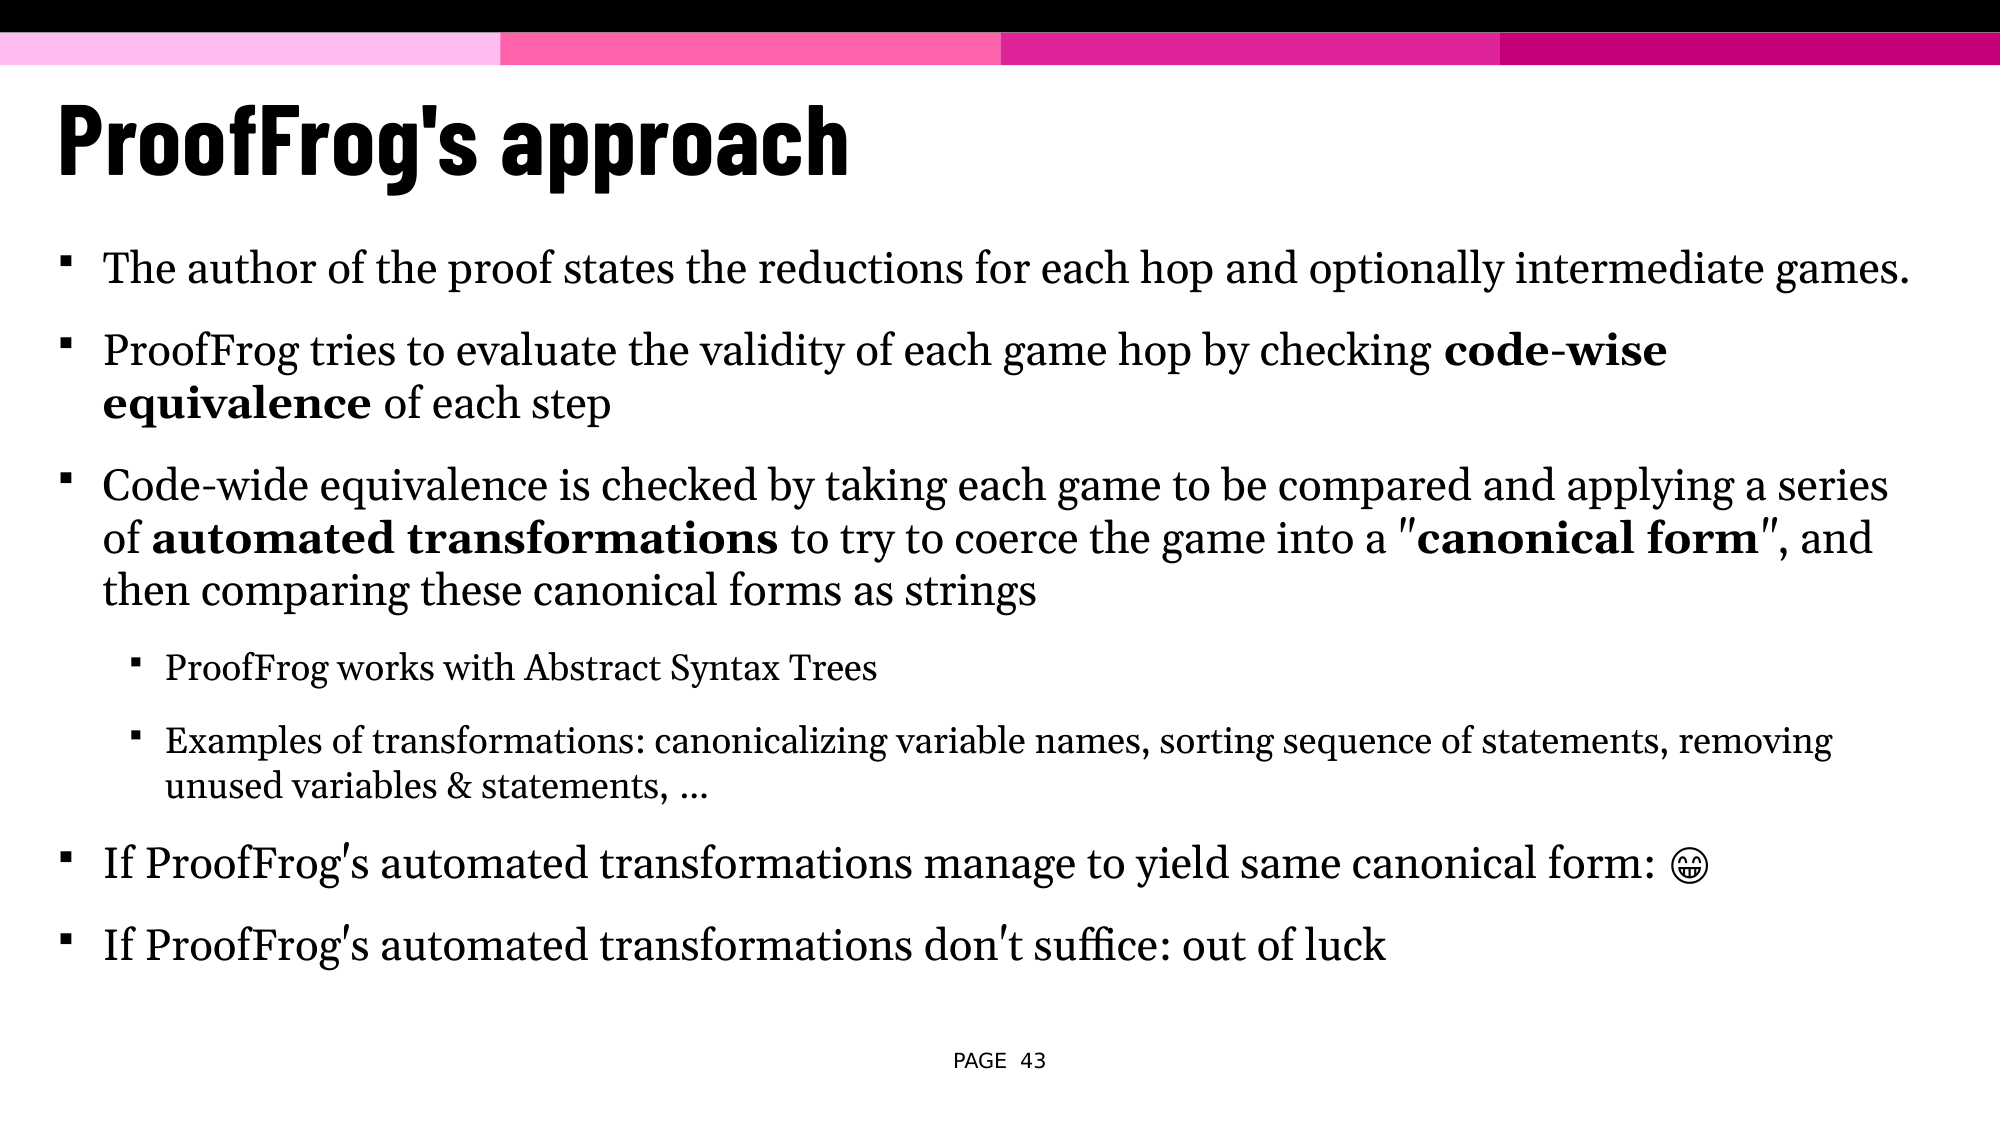

# ProofFrog's approach
The author of the proof states the reductions for each hop and optionally intermediate games.
ProofFrog tries to evaluate the validity of each game hop by checking code-wise equivalence of each step
Code-wide equivalence is checked by taking each game to be compared and applying a series of automated transformations to try to coerce the game into a "canonical form", and then comparing these canonical forms as strings
ProofFrog works with Abstract Syntax Trees
Examples of transformations: canonicalizing variable names, sorting sequence of statements, removing unused variables & statements, …
If ProofFrog's automated transformations manage to yield same canonical form: 😁
If ProofFrog's automated transformations don't suffice: out of luck

PAGE  43